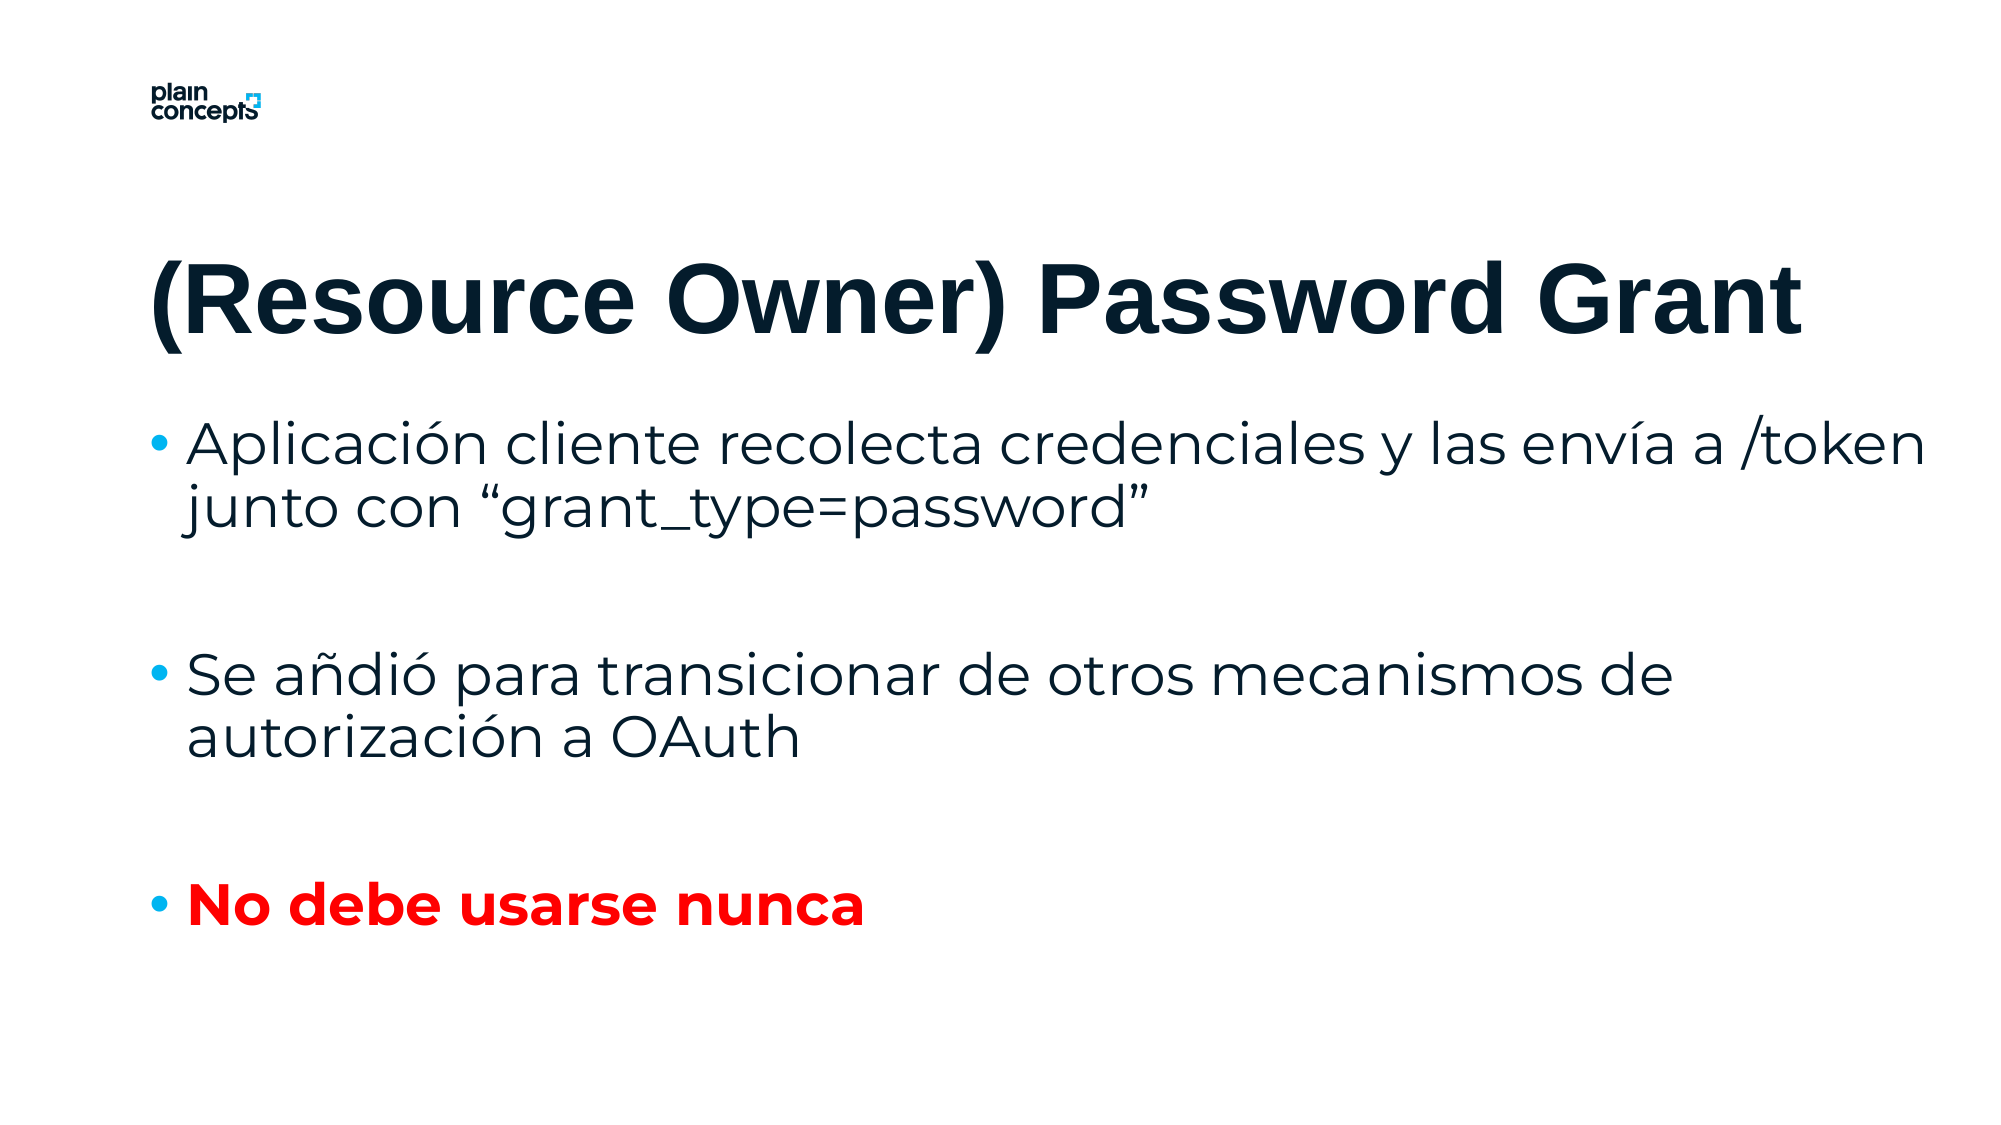

(Resource Owner) Password Grant
Aplicación cliente recolecta credenciales y las envía a /token junto con “grant_type=password”

Se añdió para transicionar de otros mecanismos de autorización a OAuth

No debe usarse nunca